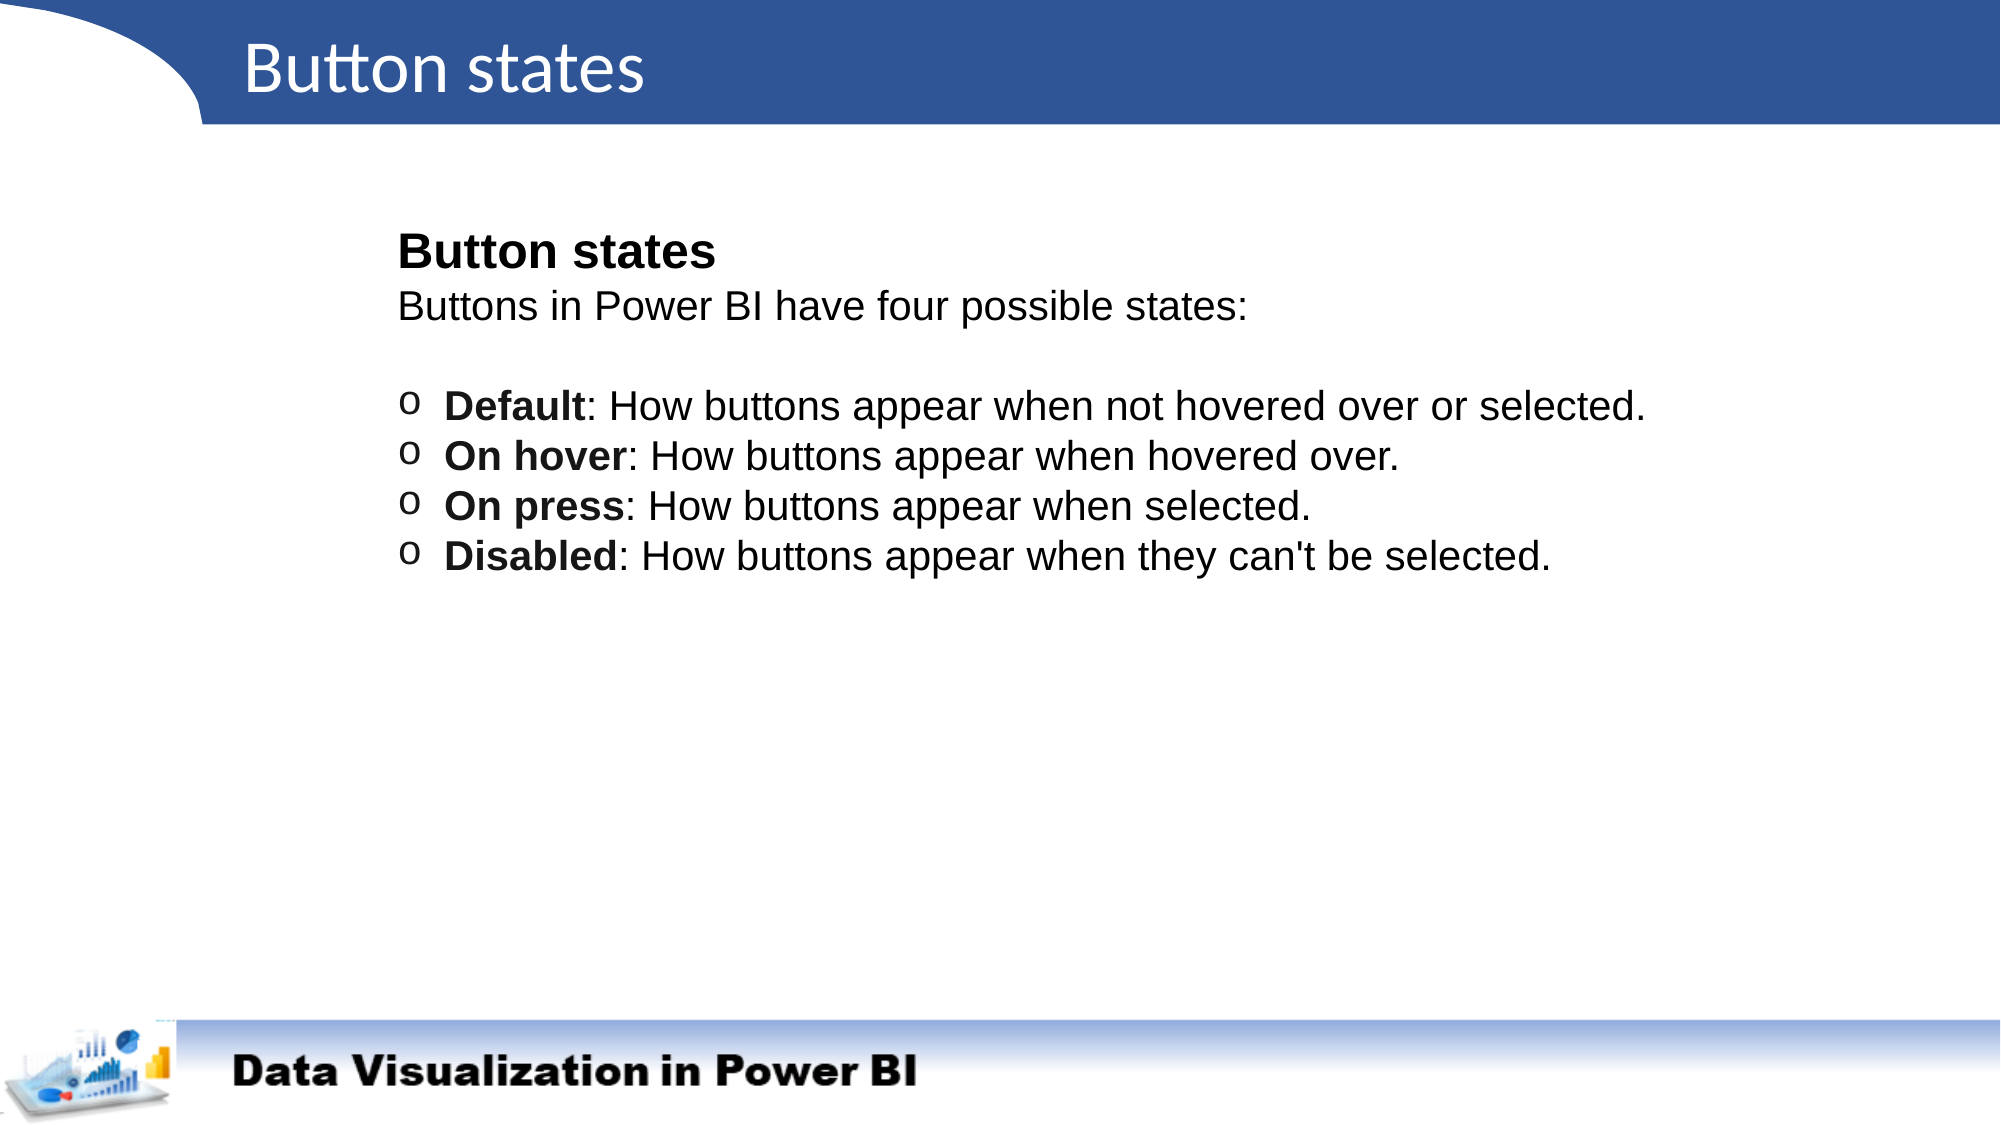

Button states
Button states
Buttons in Power BI have four possible states:

Default: How buttons appear when not hovered over or selected.
On hover: How buttons appear when hovered over.
On press: How buttons appear when selected.
Disabled: How buttons appear when they can't be selected.